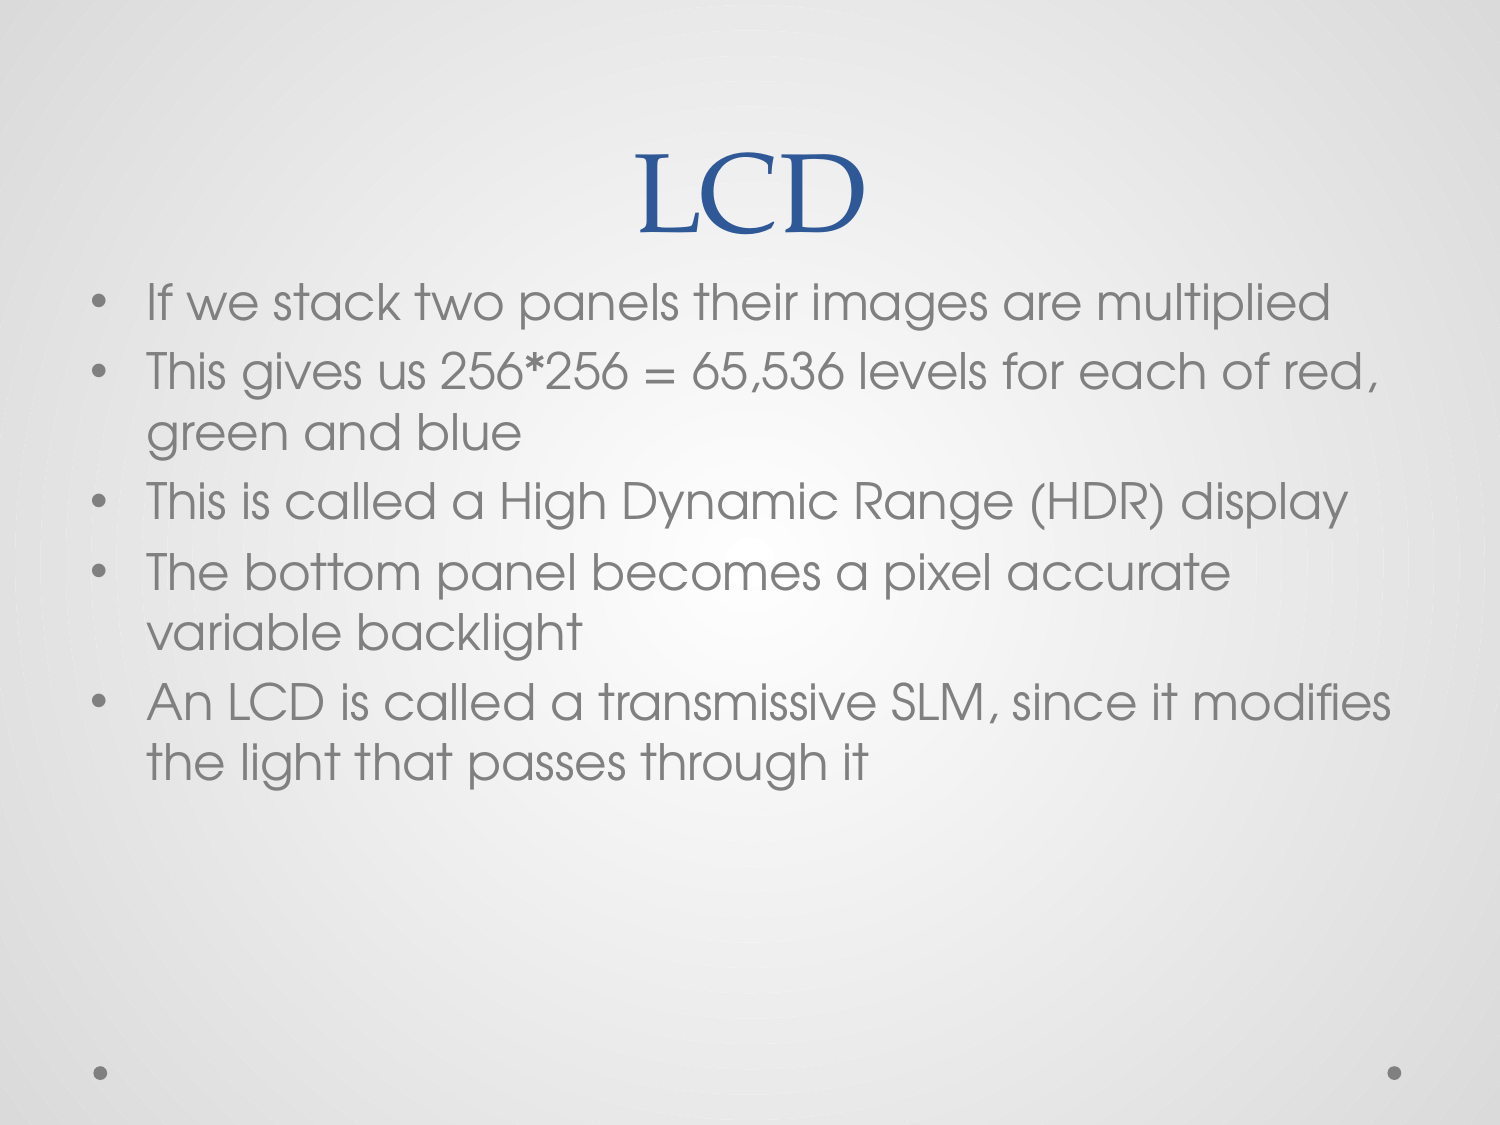

# LCD
If we stack two panels their images are multiplied
This gives us 256*256 = 65,536 levels for each of red, green and blue
This is called a High Dynamic Range (HDR) display
The bottom panel becomes a pixel accurate variable backlight
An LCD is called a transmissive SLM, since it modifies the light that passes through it